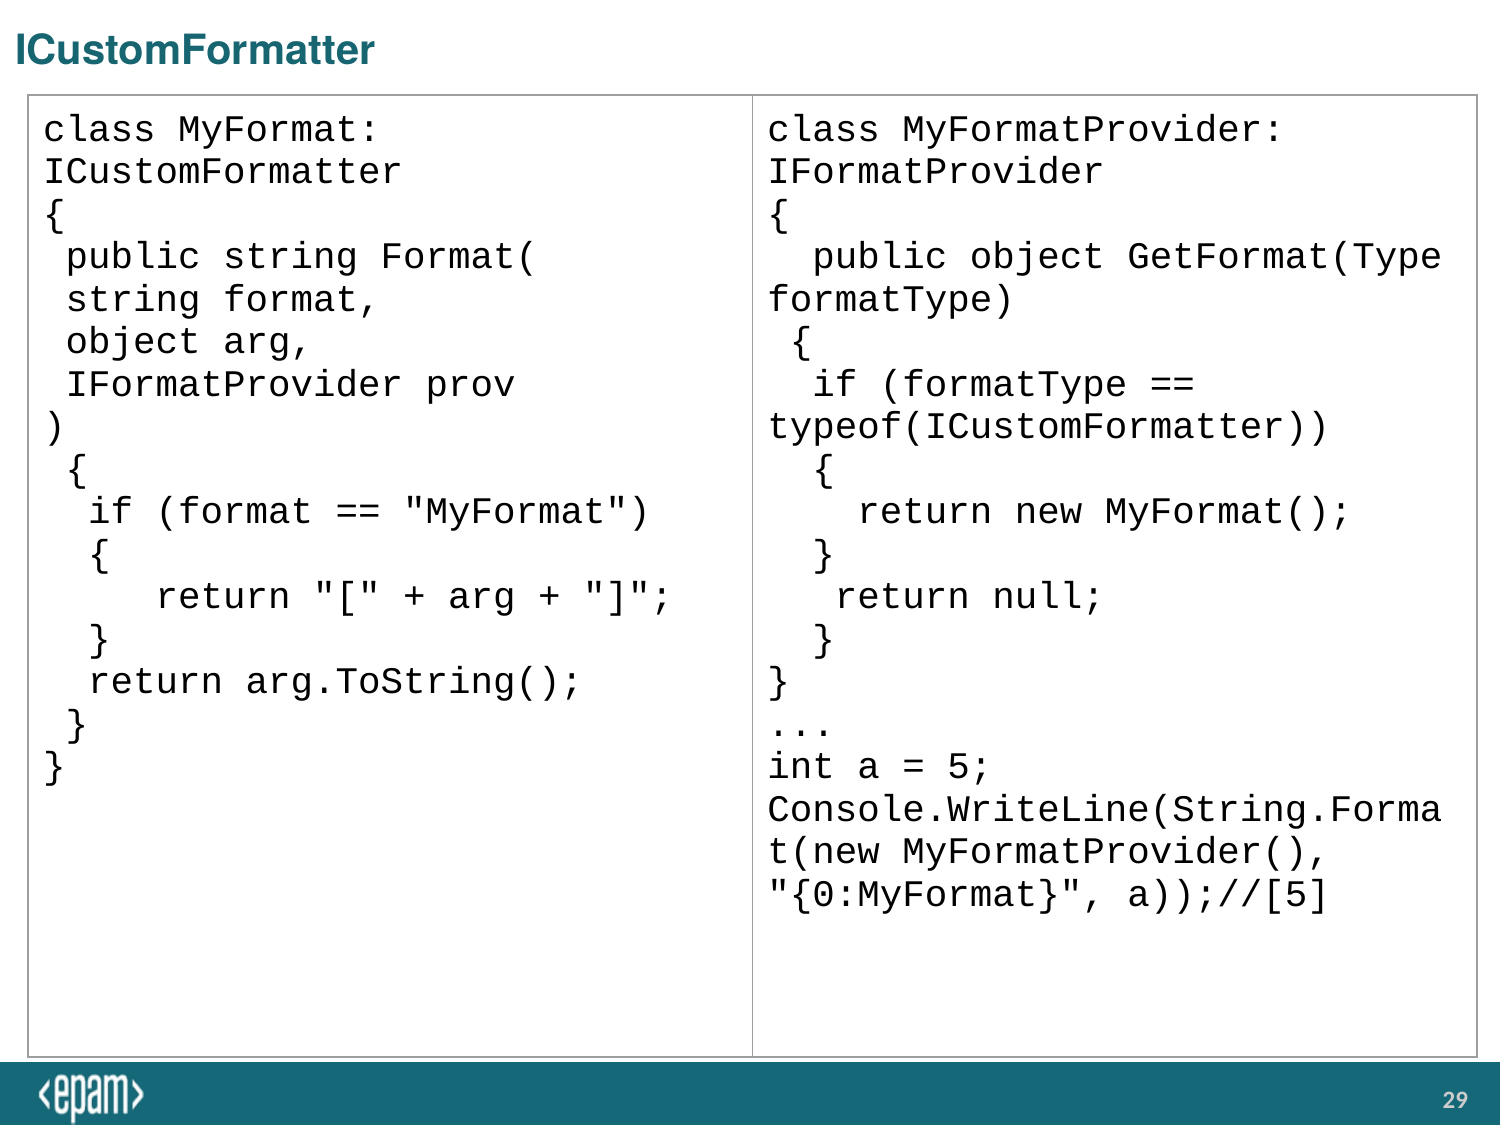

# ICustomFormatter
| class MyFormat: ICustomFormatter { public string Format( string format, object arg, IFormatProvider prov ) { if (format == "MyFormat") { return "[" + arg + "]"; } return arg.ToString(); } } | class MyFormatProvider: IFormatProvider { public object GetFormat(Type formatType) { if (formatType == typeof(ICustomFormatter)) { return new MyFormat(); } return null; } } ... int a = 5; Console.WriteLine(String.Format(new MyFormatProvider(), "{0:MyFormat}", a));//[5] |
| --- | --- |